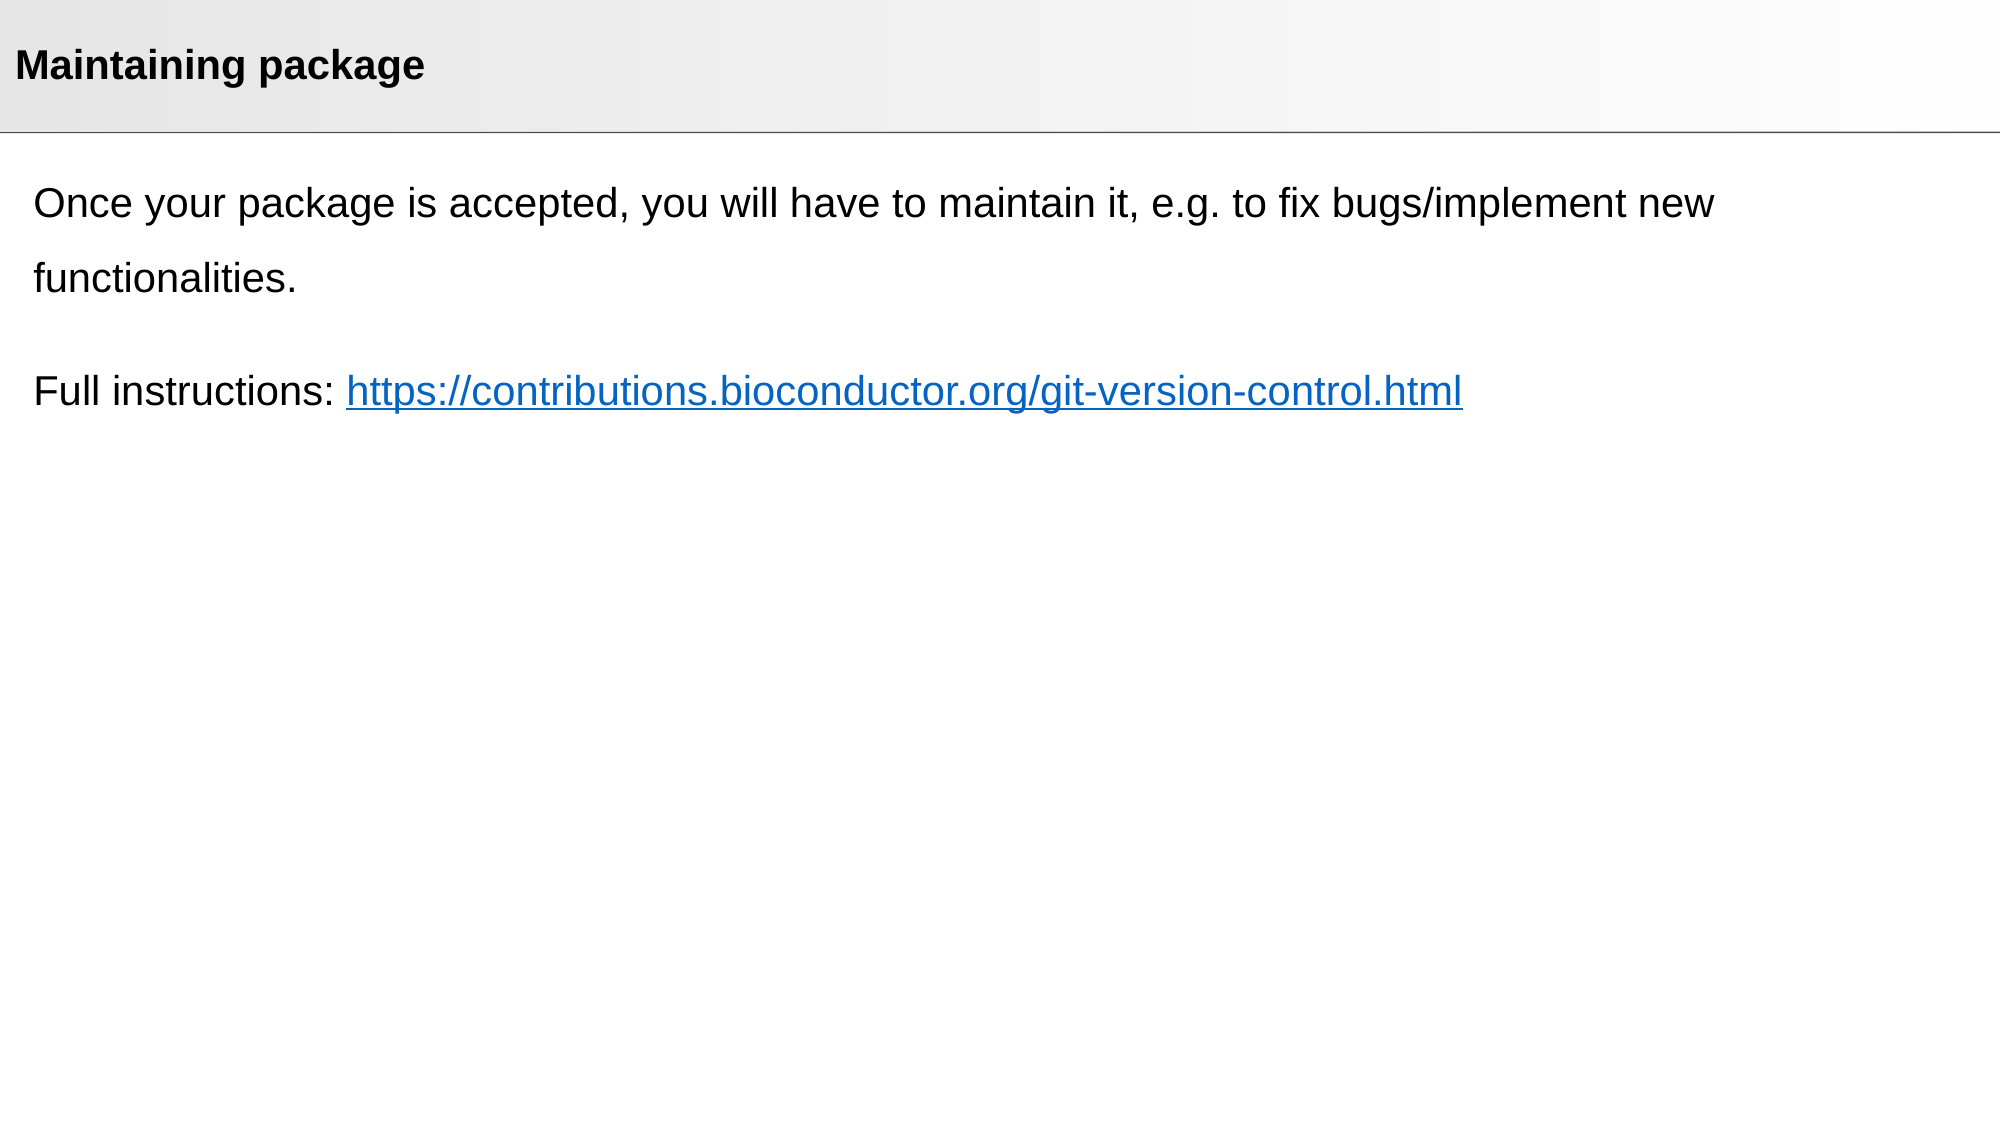

# Maintaining package
Once your package is accepted, you will have to maintain it, e.g. to fix bugs/implement new functionalities.
Full instructions: https://contributions.bioconductor.org/git-version-control.html